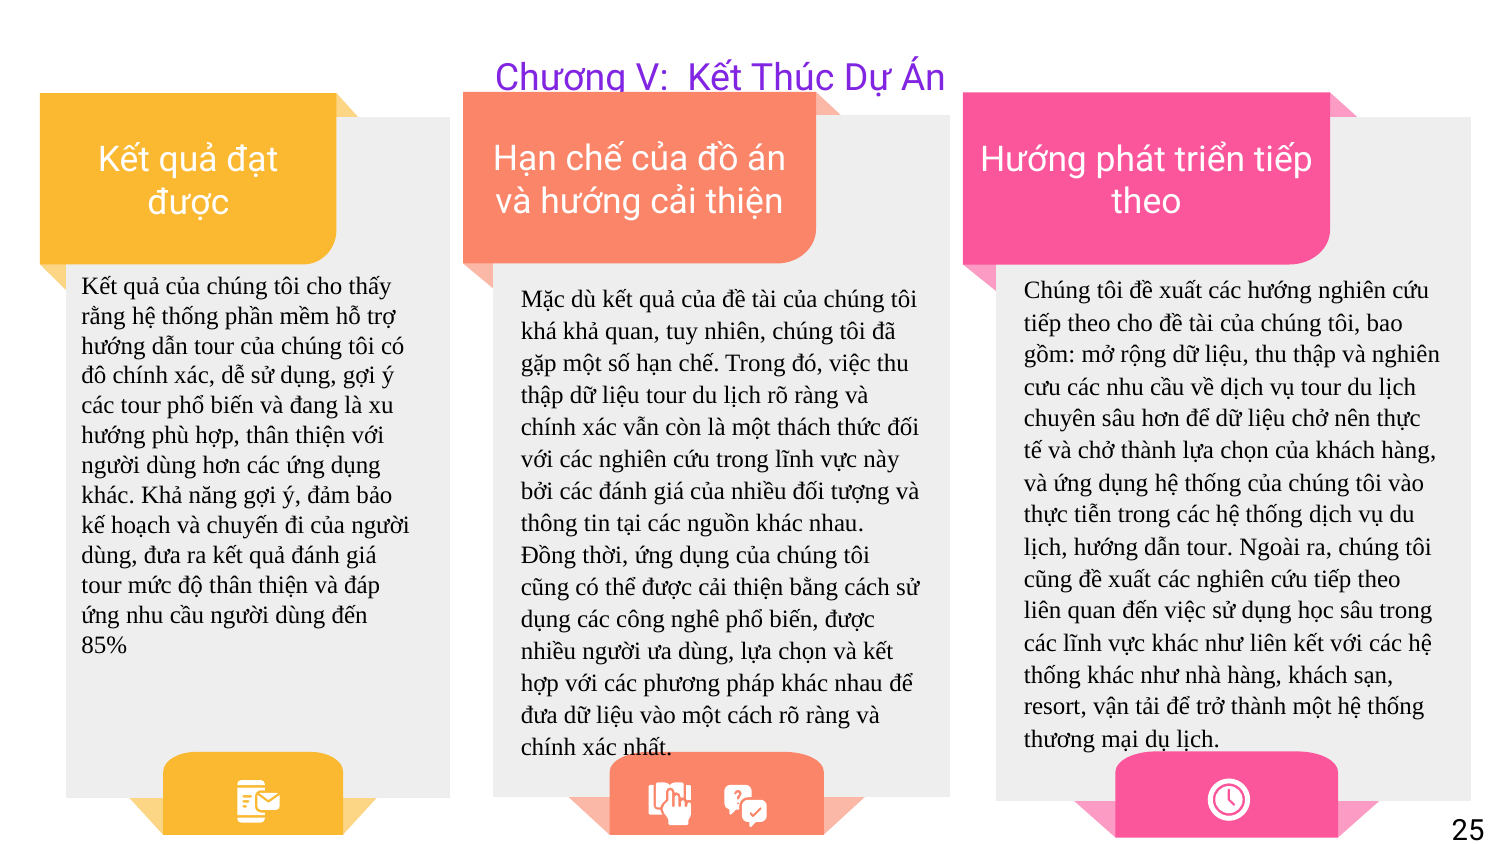

# Chương V:  Kết Thúc Dự Án
Hạn chế của đồ án và hướng cải thiện

Mặc dù kết quả của đề tài của chúng tôi khá khả quan, tuy nhiên, chúng tôi đã gặp một số hạn chế. Trong đó, việc thu thập dữ liệu tour du lịch rõ ràng và chính xác vẫn còn là một thách thức đối với các nghiên cứu trong lĩnh vực này bởi các đánh giá của nhiều đối tượng và thông tin tại các nguồn khác nhau. Đồng thời, ứng dụng của chúng tôi cũng có thể được cải thiện bằng cách sử dụng các công nghê phổ biến, được nhiều người ưa dùng, lựa chọn và kết hợp với các phương pháp khác nhau để đưa dữ liệu vào một cách rõ ràng và chính xác nhất.

Hướng phát triển tiếp theo

Chúng tôi đề xuất các hướng nghiên cứu tiếp theo cho đề tài của chúng tôi, bao gồm: mở rộng dữ liệu, thu thập và nghiên cưu các nhu cầu về dịch vụ tour du lịch chuyên sâu hơn để dữ liệu chở nên thực tế và chở thành lựa chọn của khách hàng, và ứng dụng hệ thống của chúng tôi vào thực tiễn trong các hệ thống dịch vụ du lịch, hướng dẫn tour. Ngoài ra, chúng tôi cũng đề xuất các nghiên cứu tiếp theo liên quan đến việc sử dụng học sâu trong các lĩnh vực khác như liên kết với các hệ thống khác như nhà hàng, khách sạn, resort, vận tải để trở thành một hệ thống thương mại dụ lịch.

Kết quả đạt được

Kết quả của chúng tôi cho thấy rằng hệ thống phần mềm hỗ trợ hướng dẫn tour của chúng tôi có đô chính xác, dễ sử dụng, gợi ý các tour phổ biến và đang là xu hướng phù hợp, thân thiện với người dùng hơn các ứng dụng khác. Khả năng gợi ý, đảm bảo kế hoạch và chuyến đi của người dùng, đưa ra kết quả đánh giá tour mức độ thân thiện và đáp ứng nhu cầu người dùng đến 85%

25